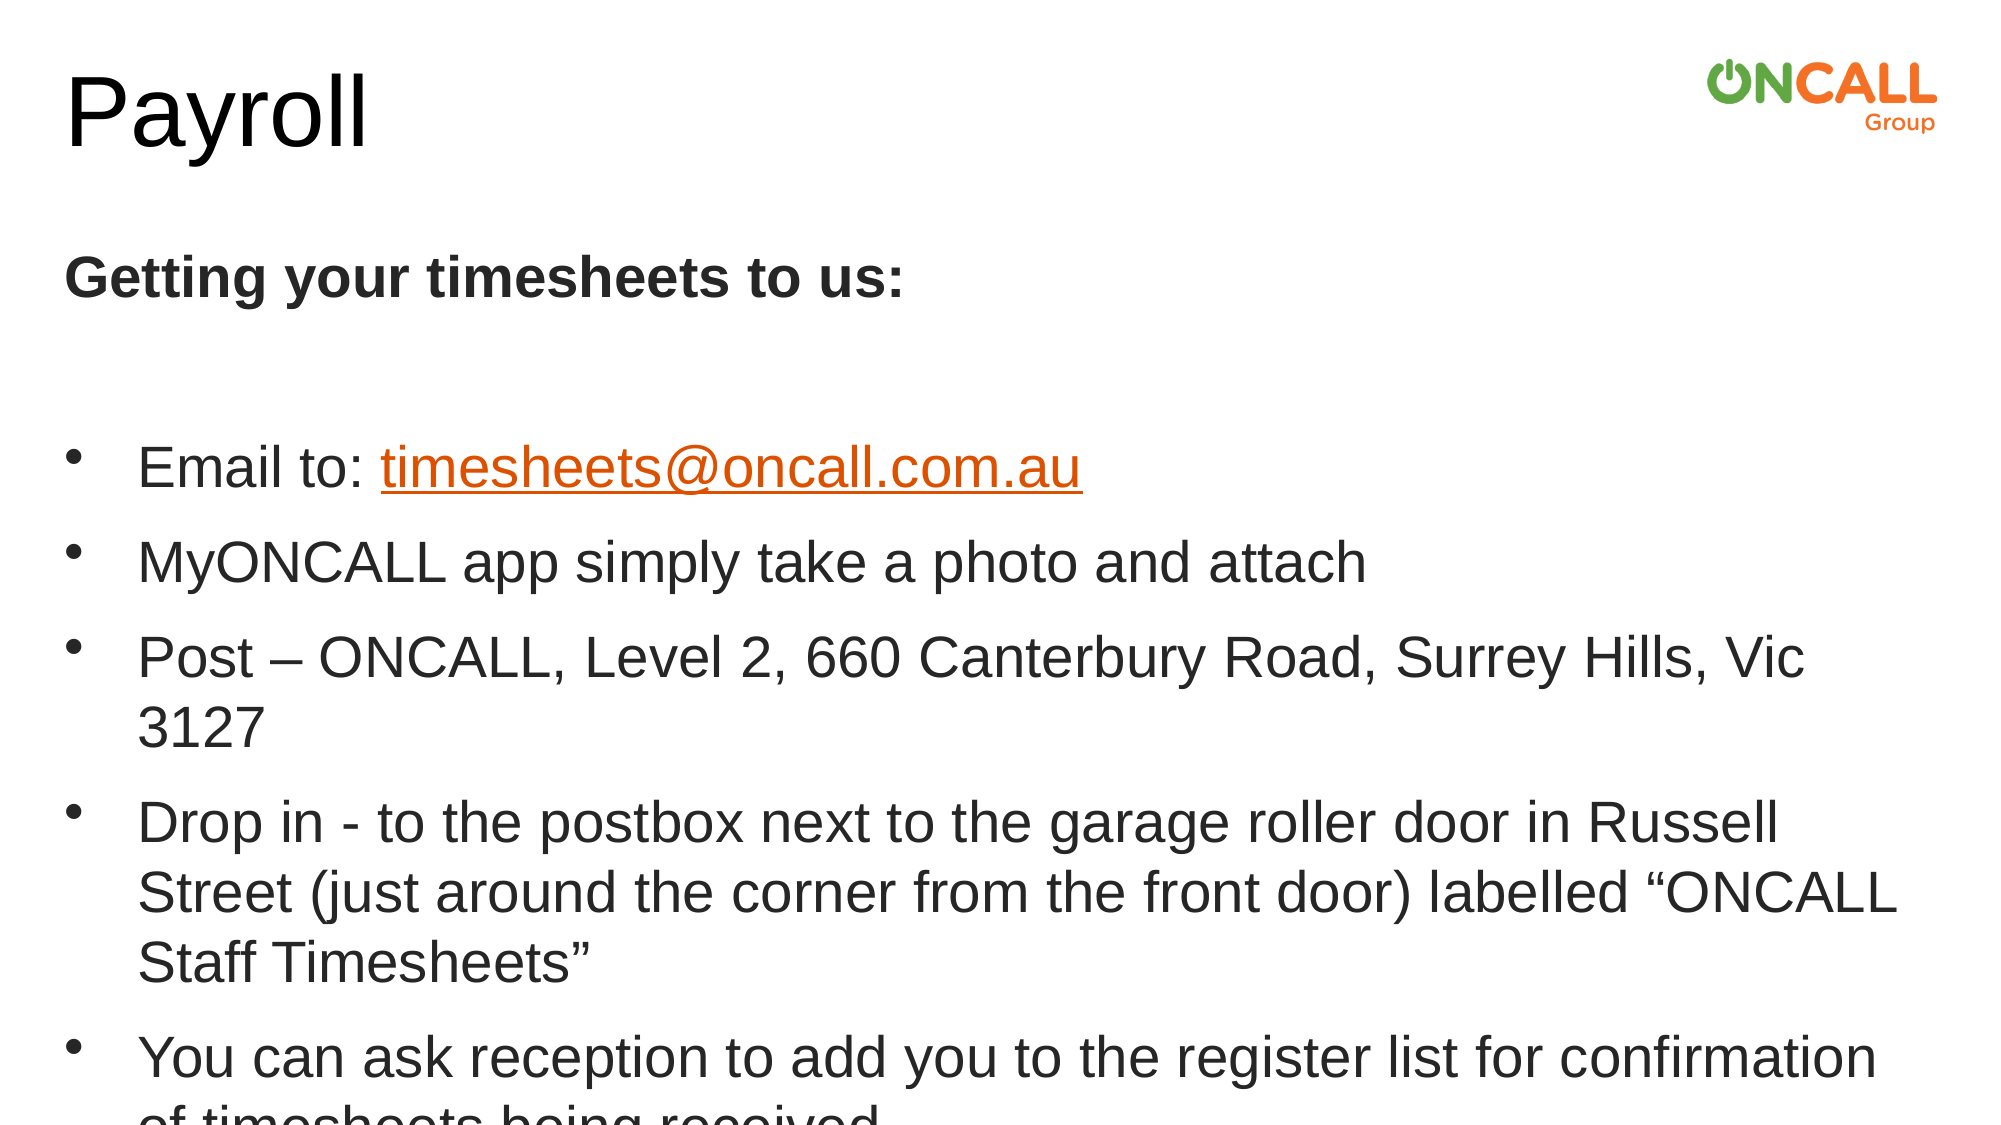

# Payroll
Getting your timesheets to us:

Email to: timesheets@oncall.com.au
MyONCALL app simply take a photo and attach
Post – ONCALL, Level 2, 660 Canterbury Road, Surrey Hills, Vic  3127
Drop in - to the postbox next to the garage roller door in Russell Street (just around the corner from the front door) labelled “ONCALL Staff Timesheets”
You can ask reception to add you to the register list for confirmation of timesheets being received.
Reception also supplies new timesheet books on request